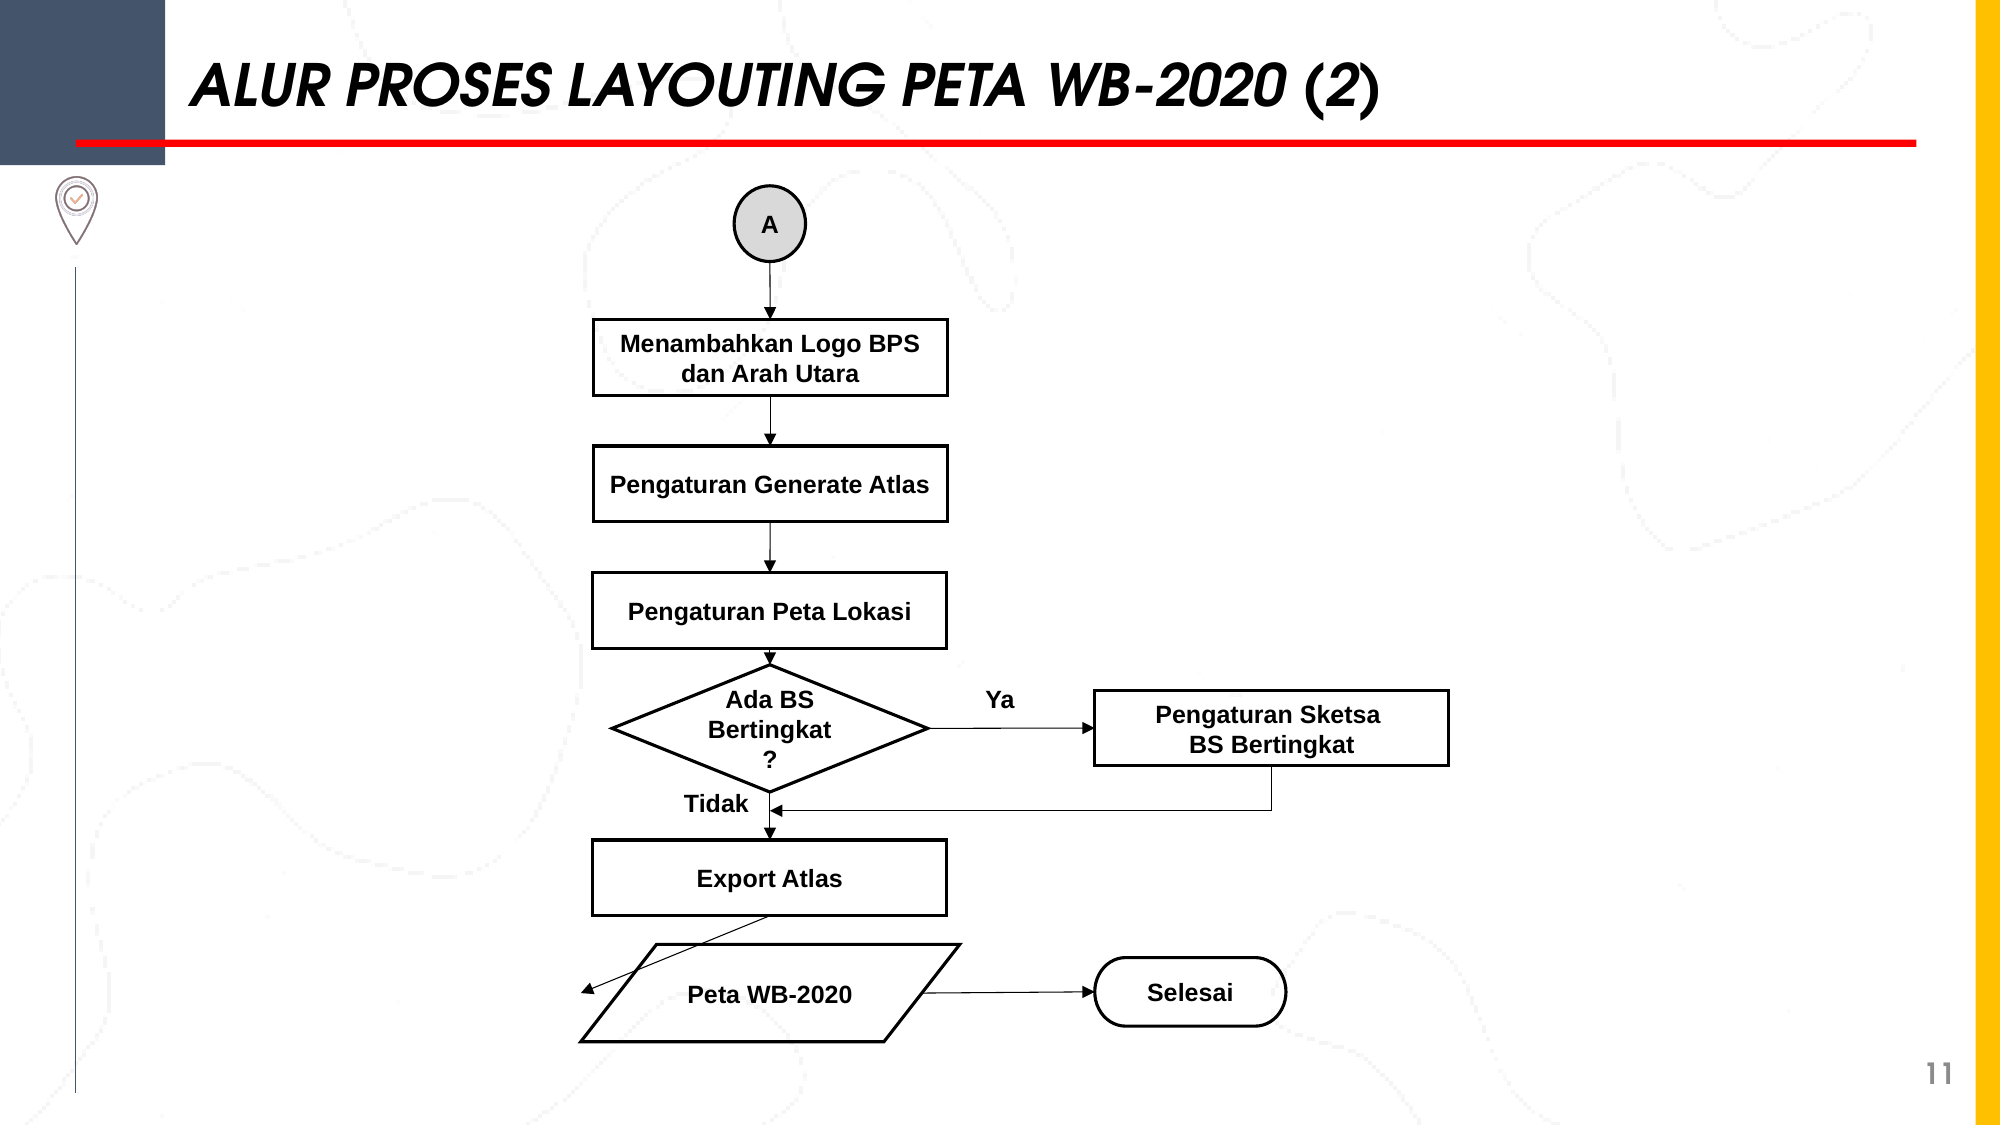

ALUR PROSES LAYOUTING PETA WB-2020 (2)

A
Menambahkan Logo BPS dan Arah Utara
Pengaturan Generate Atlas
Pengaturan Peta Lokasi
Ya
Ada BS Bertingkat?
Pengaturan Sketsa
BS Bertingkat
Tidak
Export Atlas
Peta WB-2020
Selesai
11